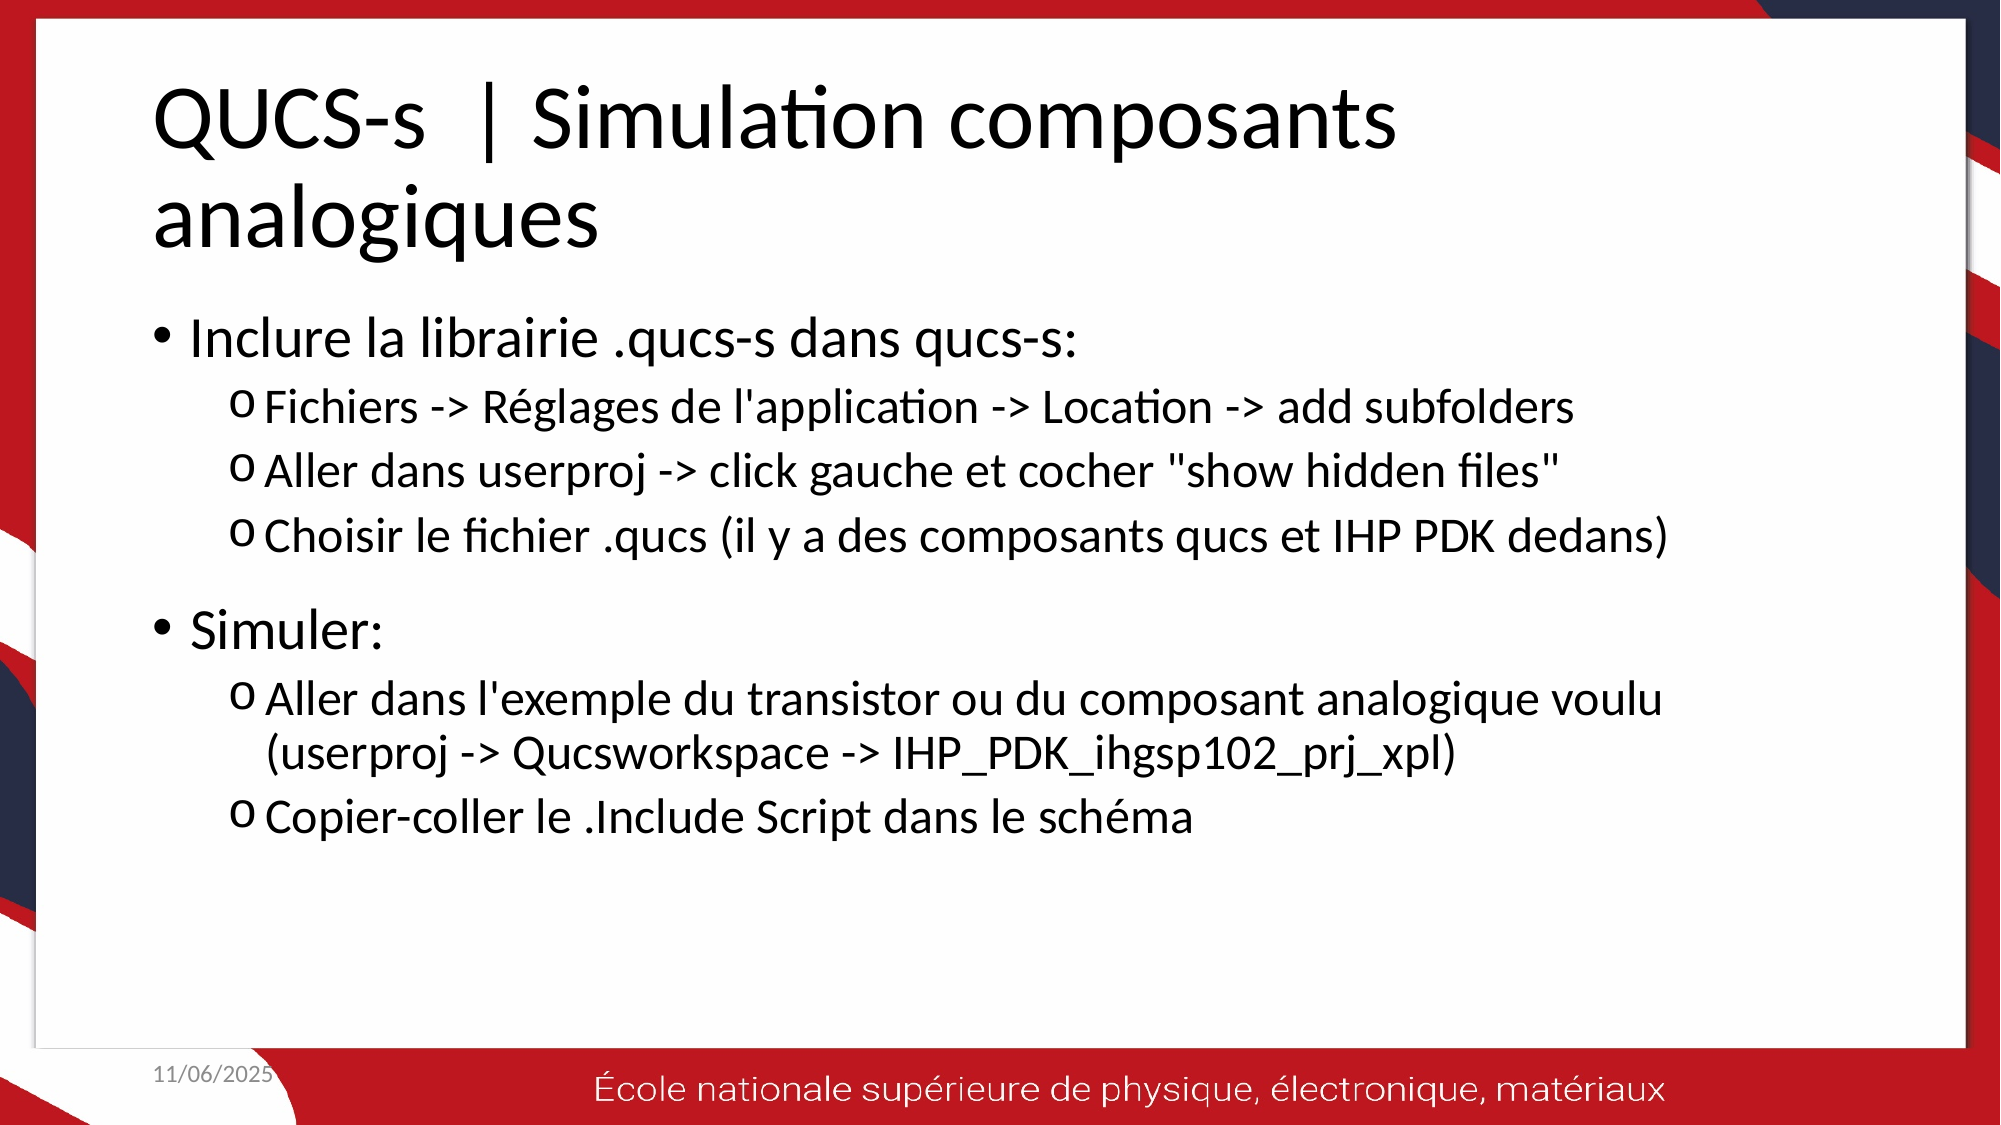

# QUCS-s  | Simulation composants analogiques
Inclure la librairie .qucs-s dans qucs-s:
Fichiers -> Réglages de l'application -> Location -> add subfolders
Aller dans userproj -> click gauche et cocher "show hidden files"
Choisir le fichier .qucs (il y a des composants qucs et IHP PDK dedans)

Simuler:
Aller dans l'exemple du transistor ou du composant analogique voulu (userproj -> Qucsworkspace -> IHP_PDK_ihgsp102_prj_xpl)
Copier-coller le .Include Script dans le schéma

11/06/2025
4